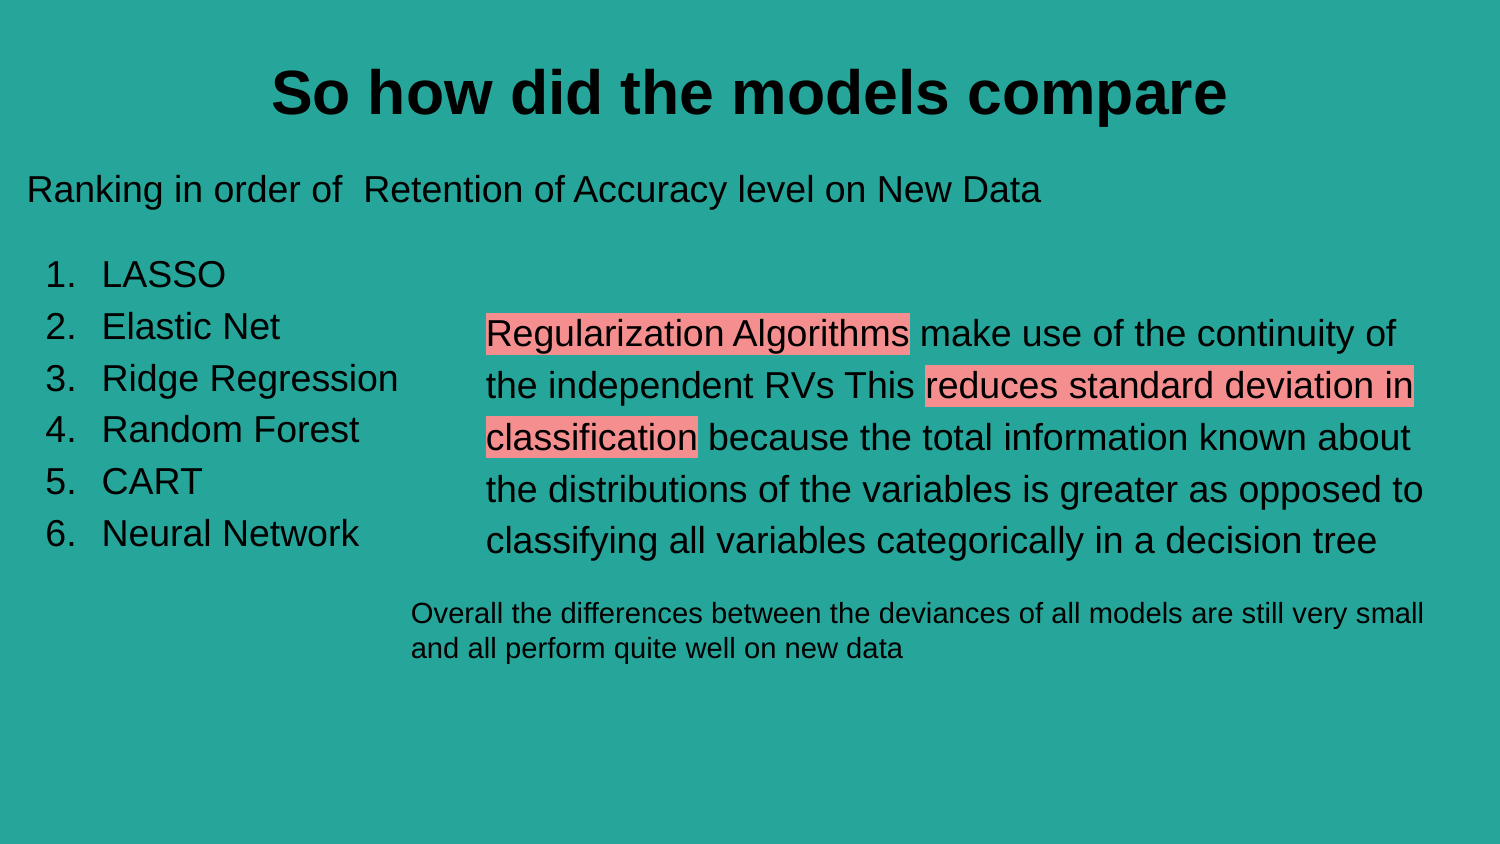

# So how did the models compare
Ranking in order of  Retention of Accuracy level on New Data
LASSO
Elastic Net
Ridge Regression
Random Forest
CART
Neural Network

Regularization Algorithms make use of the continuity of the independent RVs This reduces standard deviation in classification because the total information known about the distributions of the variables is greater as opposed to classifying all variables categorically in a decision tree
Overall the differences between the deviances of all models are still very small and all perform quite well on new data